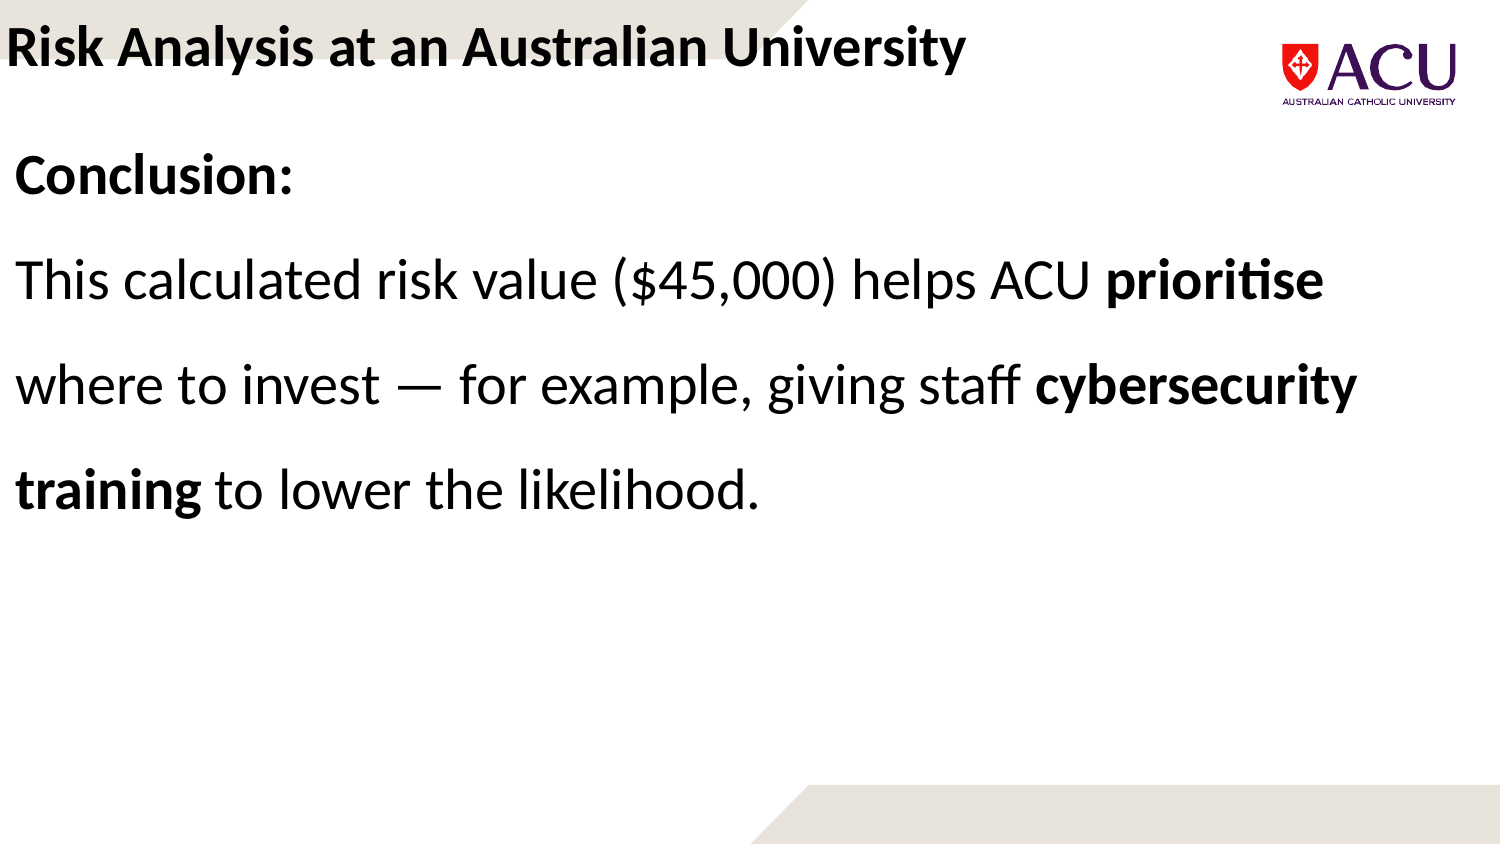

Risk Analysis at an Australian University
Conclusion:
This calculated risk value ($45,000) helps ACU prioritise where to invest — for example, giving staff cybersecurity training to lower the likelihood.